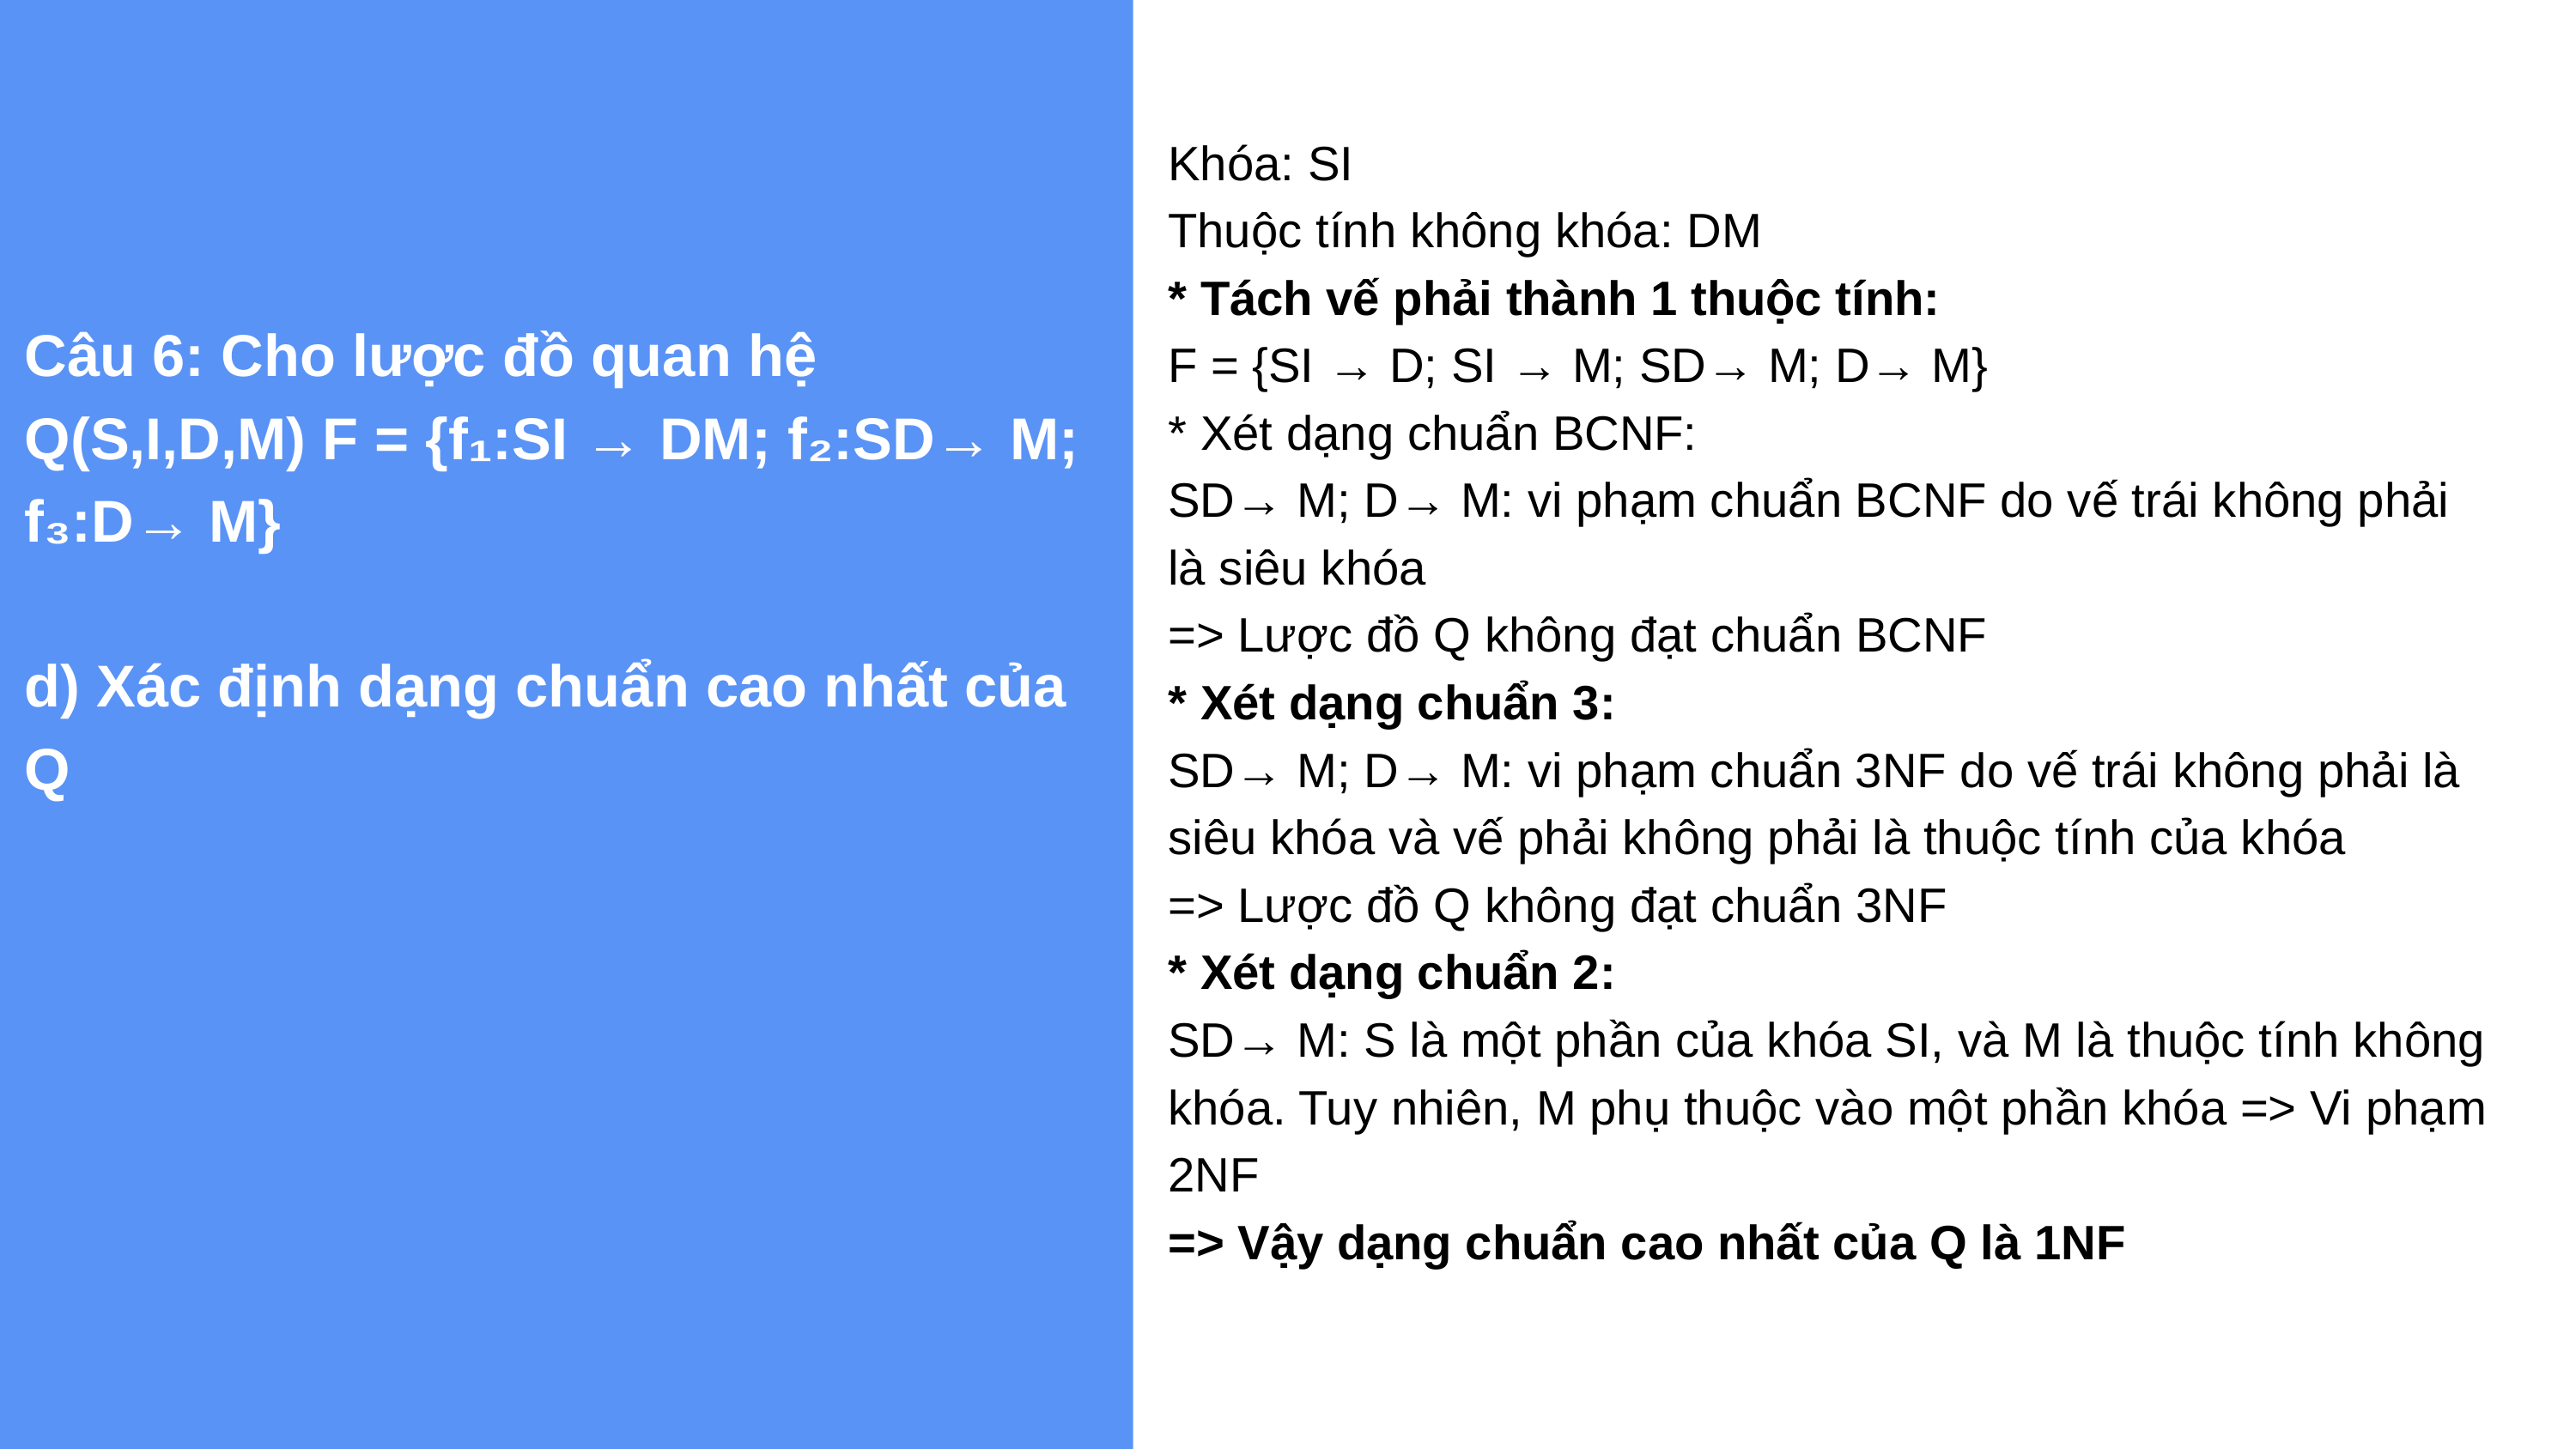

Khóa: SI
Thuộc tính không khóa: DM
* Tách vế phải thành 1 thuộc tính:
F = {SI → D; SI → M; SD→ M; D→ M}
* Xét dạng chuẩn BCNF:
SD→ M; D→ M: vi phạm chuẩn BCNF do vế trái không phải là siêu khóa
=> Lược đồ Q không đạt chuẩn BCNF
* Xét dạng chuẩn 3:
SD→ M; D→ M: vi phạm chuẩn 3NF do vế trái không phải là siêu khóa và vế phải không phải là thuộc tính của khóa
=> Lược đồ Q không đạt chuẩn 3NF
* Xét dạng chuẩn 2:
SD→ M: S là một phần của khóa SI, và M là thuộc tính không khóa. Tuy nhiên, M phụ thuộc vào một phần khóa => Vi phạm 2NF
=> Vậy dạng chuẩn cao nhất của Q là 1NF

Câu 6: Cho lược đồ quan hệ Q(S,I,D,M) F = {f₁:SI → DM; f₂:SD→ M; f₃:D→ M}

d) Xác định dạng chuẩn cao nhất của Q